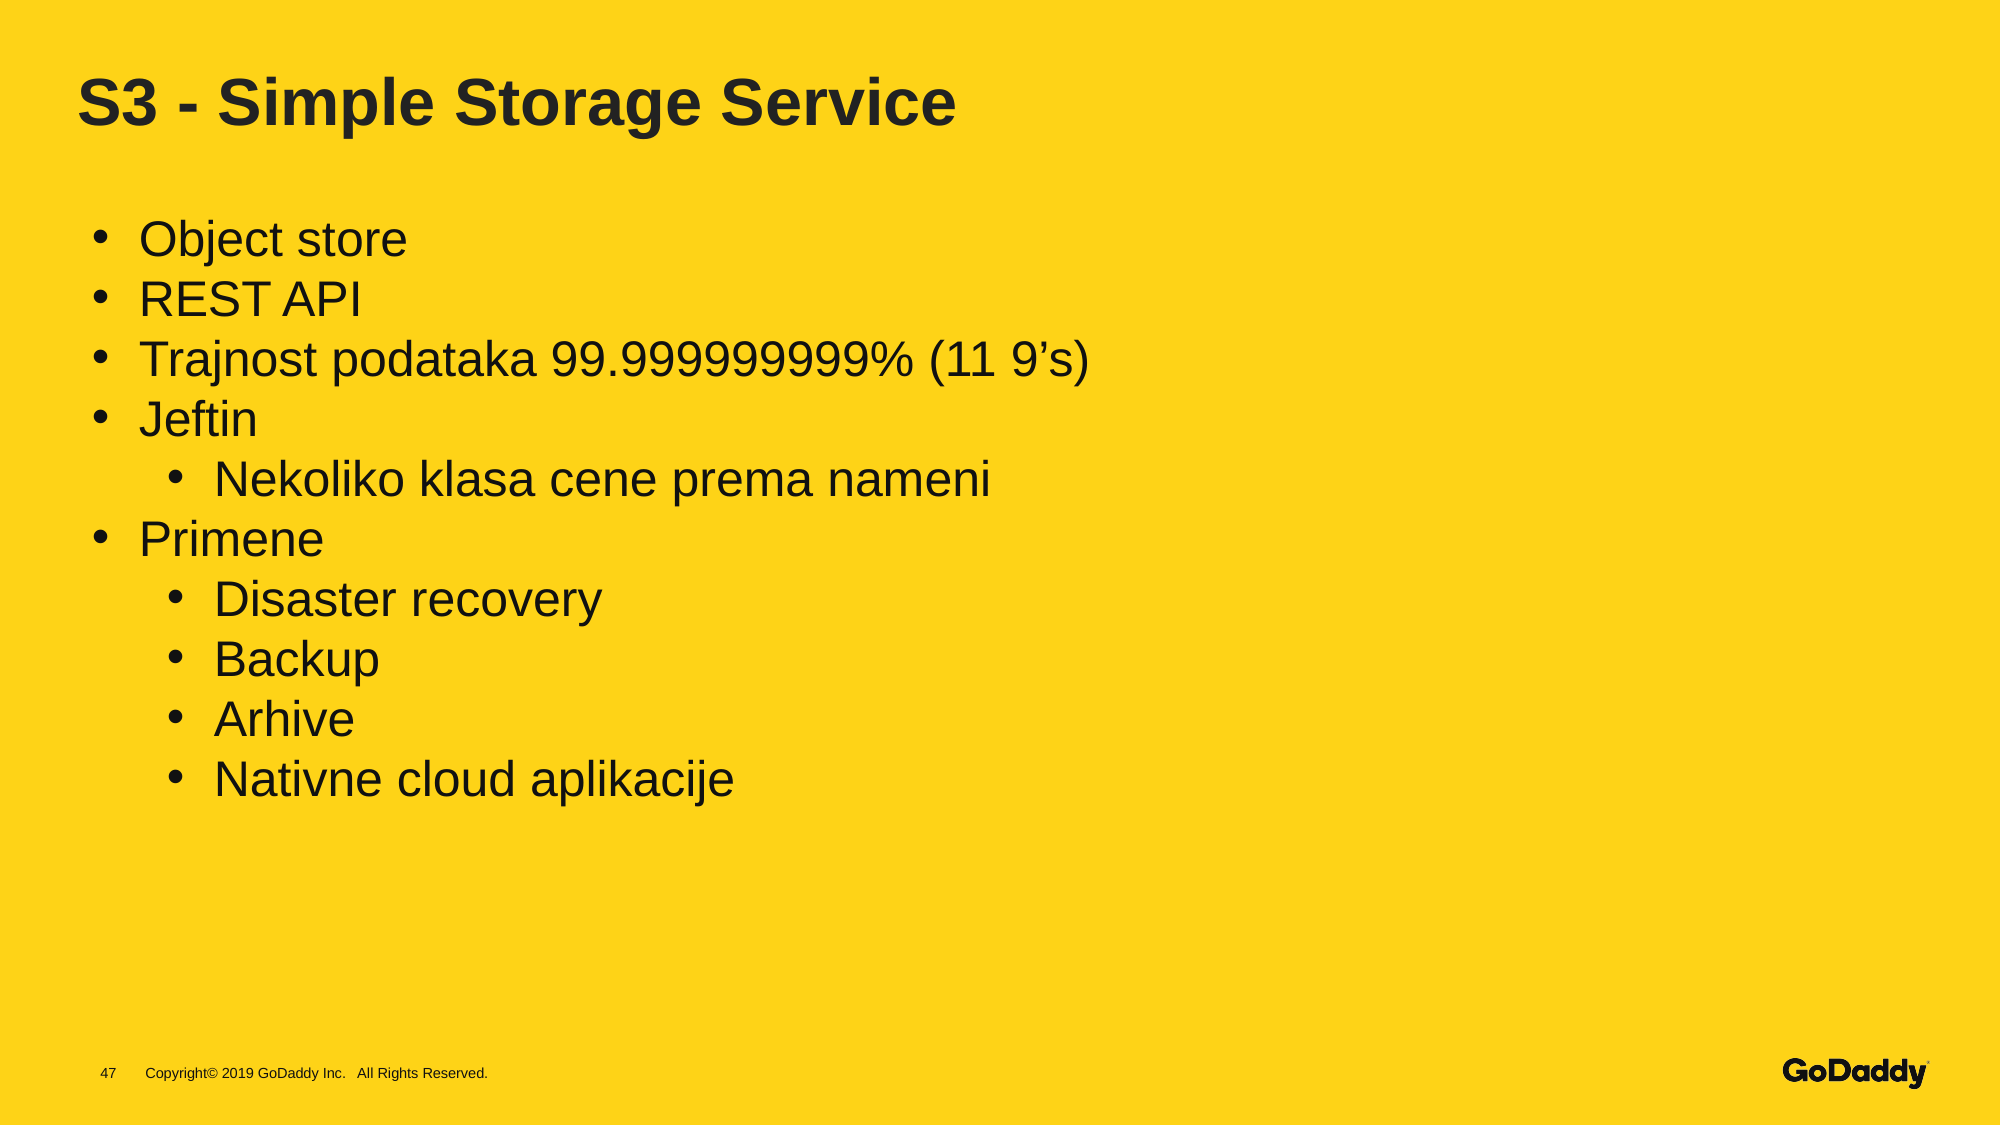

S3 - Simple Storage Service
Object store
REST API
Trajnost podataka 99.999999999% (11 9’s)
Jeftin
Nekoliko klasa cene prema nameni
Primene
Disaster recovery
Backup
Arhive
Nativne cloud aplikacije

47
Copyright© 2019 GoDaddy Inc.   All Rights Reserved.